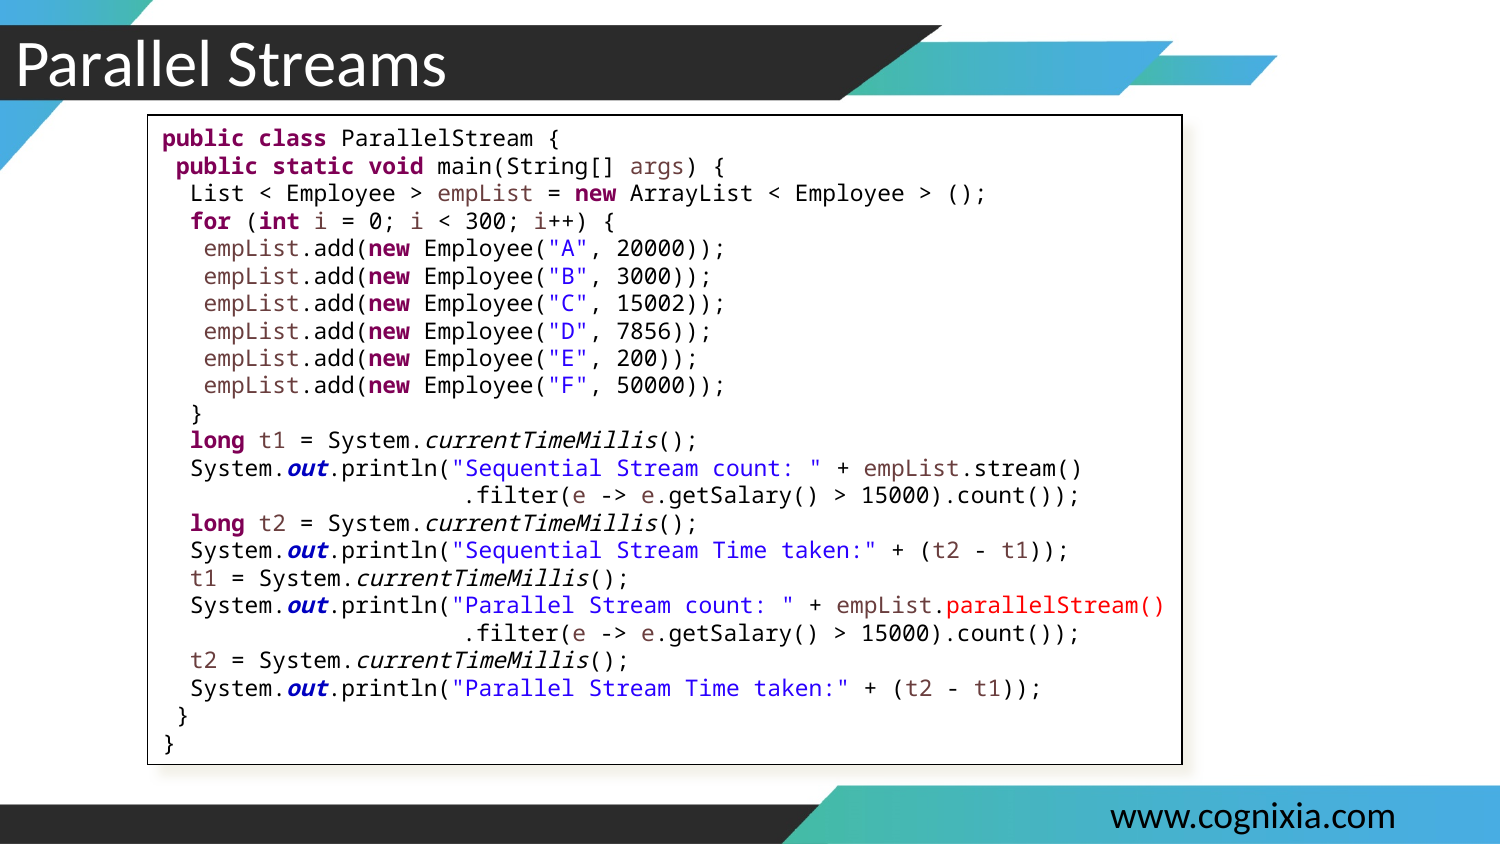

#
Parallel Streams
public class ParallelStream {
 public static void main(String[] args) {
  List < Employee > empList = new ArrayList < Employee > ();
  for (int i = 0; i < 300; i++) {
   empList.add(new Employee("A", 20000));
   empList.add(new Employee("B", 3000));
   empList.add(new Employee("C", 15002));
   empList.add(new Employee("D", 7856));
   empList.add(new Employee("E", 200));
   empList.add(new Employee("F", 50000));
  }
  long t1 = System.currentTimeMillis();
  System.out.println("Sequential Stream count: " + empList.stream()
		.filter(e -> e.getSalary() > 15000).count());
  long t2 = System.currentTimeMillis();
  System.out.println("Sequential Stream Time taken:" + (t2 - t1));
  t1 = System.currentTimeMillis();
  System.out.println("Parallel Stream count: " + empList.parallelStream()
		.filter(e -> e.getSalary() > 15000).count());
  t2 = System.currentTimeMillis();
  System.out.println("Parallel Stream Time taken:" + (t2 - t1));
 }
}